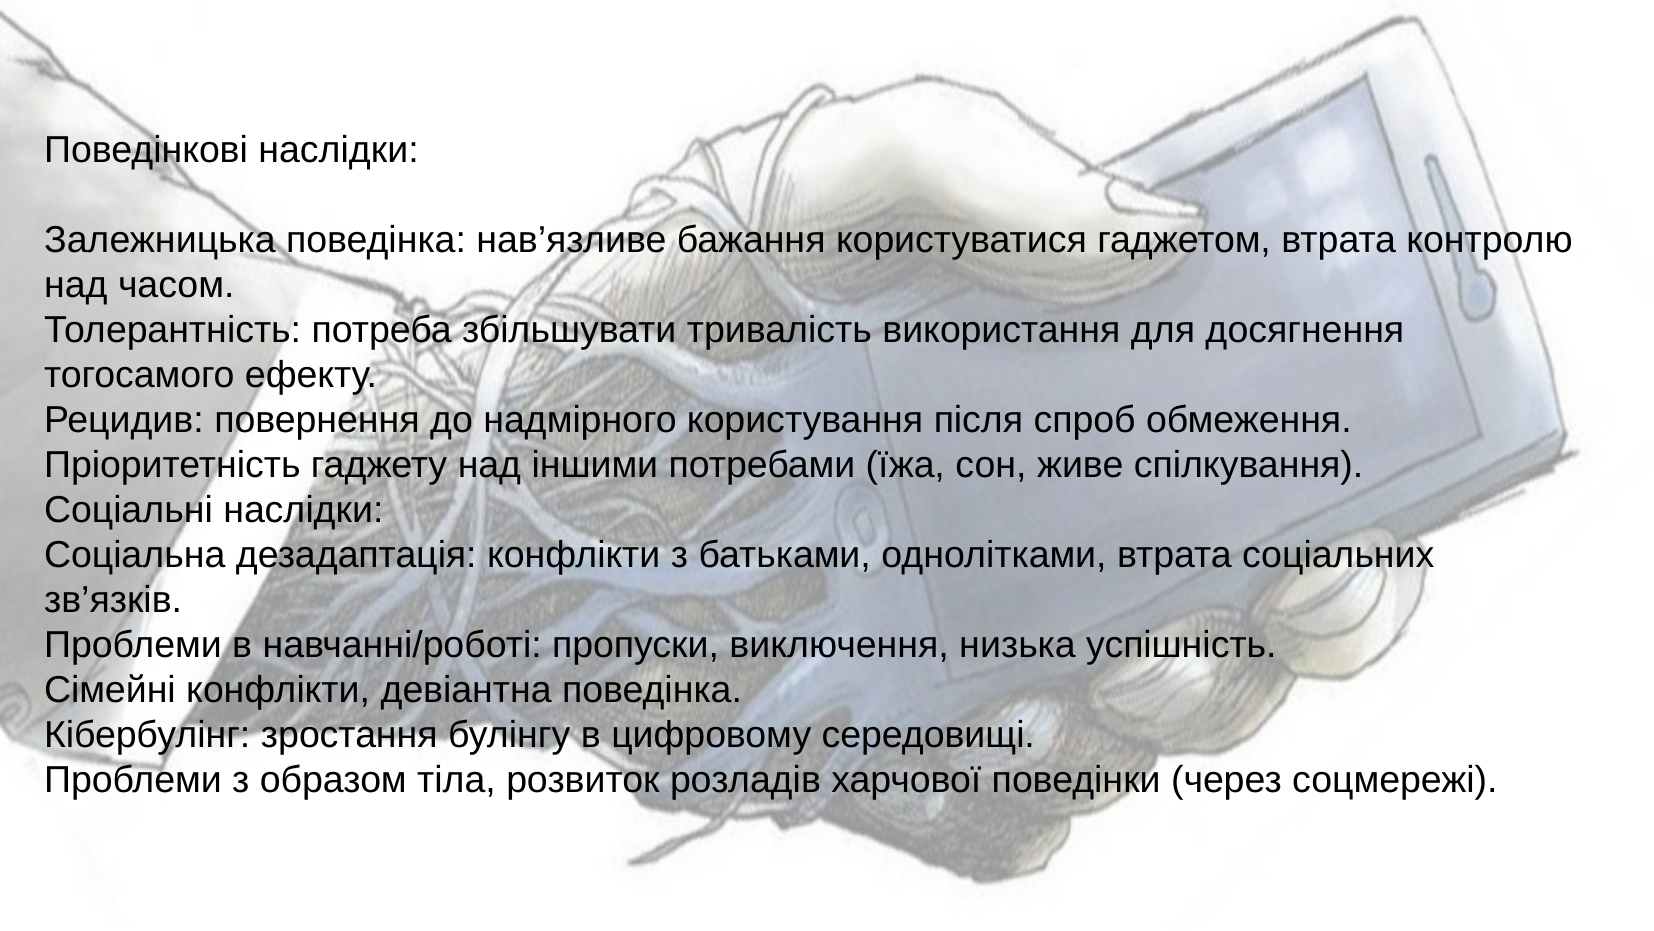

Поведінкові наслідки:

Залежницька поведінка: нав’язливе бажання користуватися гаджетом, втрата контролю над часом.
Толерантність: потреба збільшувати тривалість використання для досягнення тогосамого ефекту.
Рецидив: повернення до надмірного користування після спроб обмеження.
Пріоритетність гаджету над іншими потребами (їжа, сон, живе спілкування).
Соціальні наслідки:
Соціальна дезадаптація: конфлікти з батьками, однолітками, втрата соціальних зв’язків.
Проблеми в навчанні/роботі: пропуски, виключення, низька успішність.
Сімейні конфлікти, девіантна поведінка.
Кібербулінг: зростання булінгу в цифровому середовищі.
Проблеми з образом тіла, розвиток розладів харчової поведінки (через соцмережі).